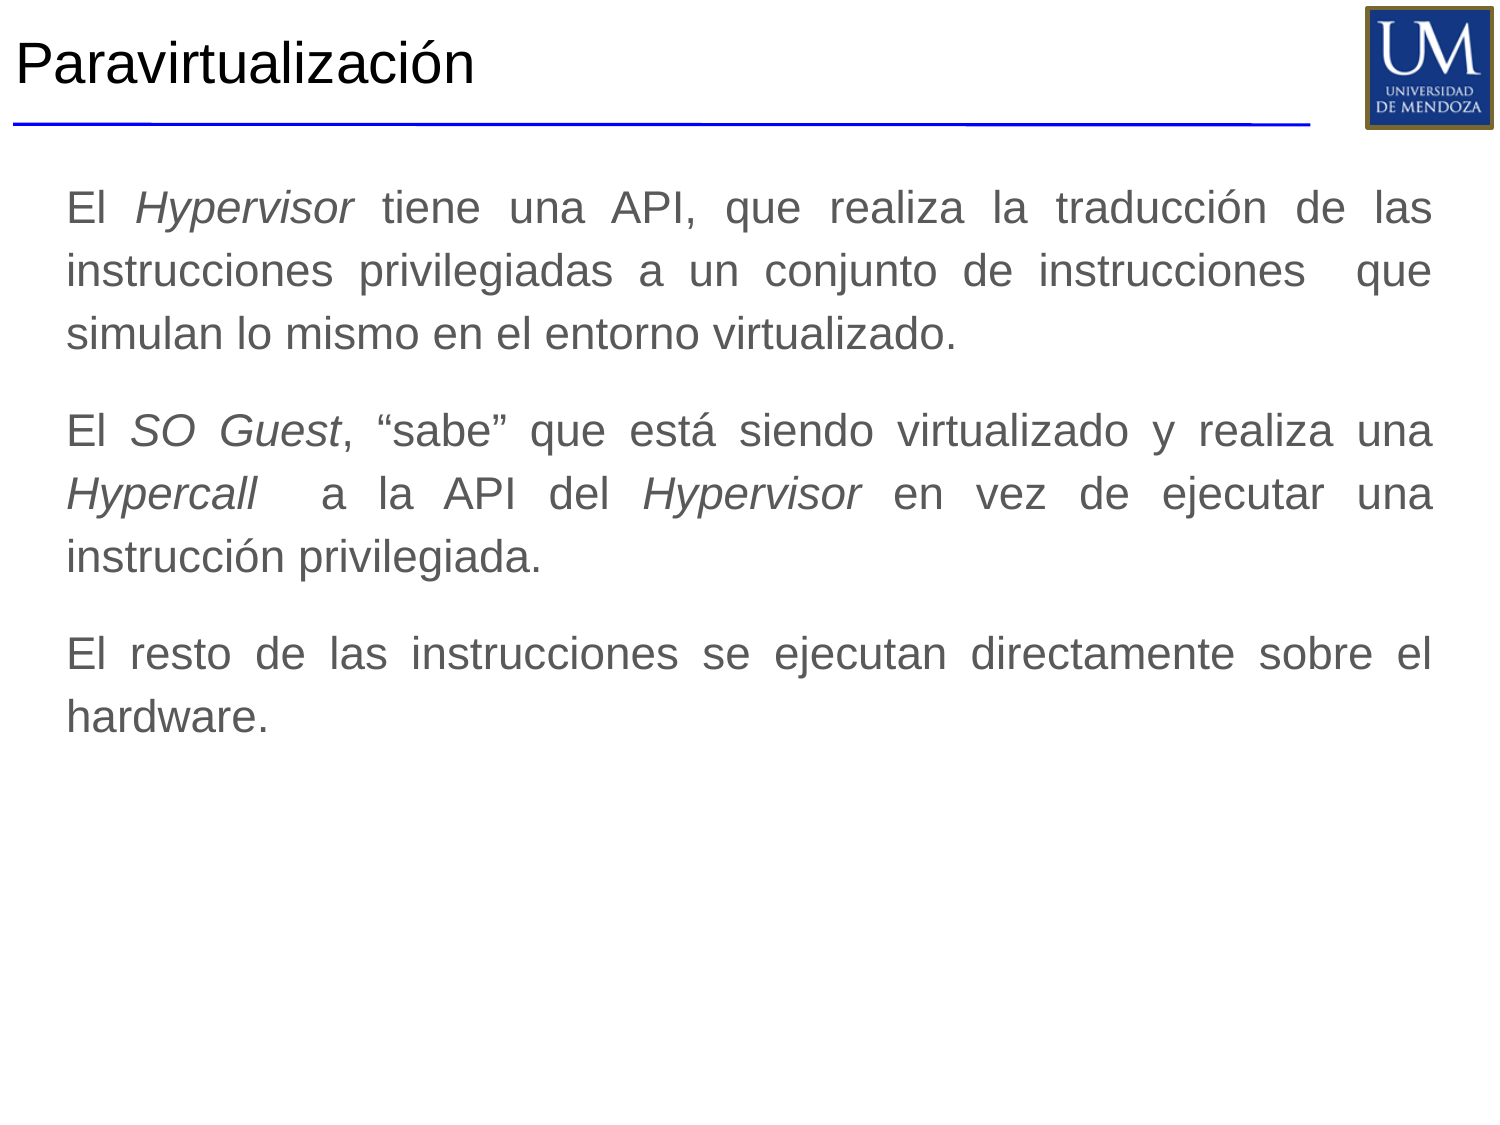

# Paravirtualización
El Hypervisor tiene una API, que realiza la traducción de las instrucciones privilegiadas a un conjunto de instrucciones  que simulan lo mismo en el entorno virtualizado.
El SO Guest, “sabe” que está siendo virtualizado y realiza una Hypercall  a la API del Hypervisor en vez de ejecutar una instrucción privilegiada.
El resto de las instrucciones se ejecutan directamente sobre el hardware.